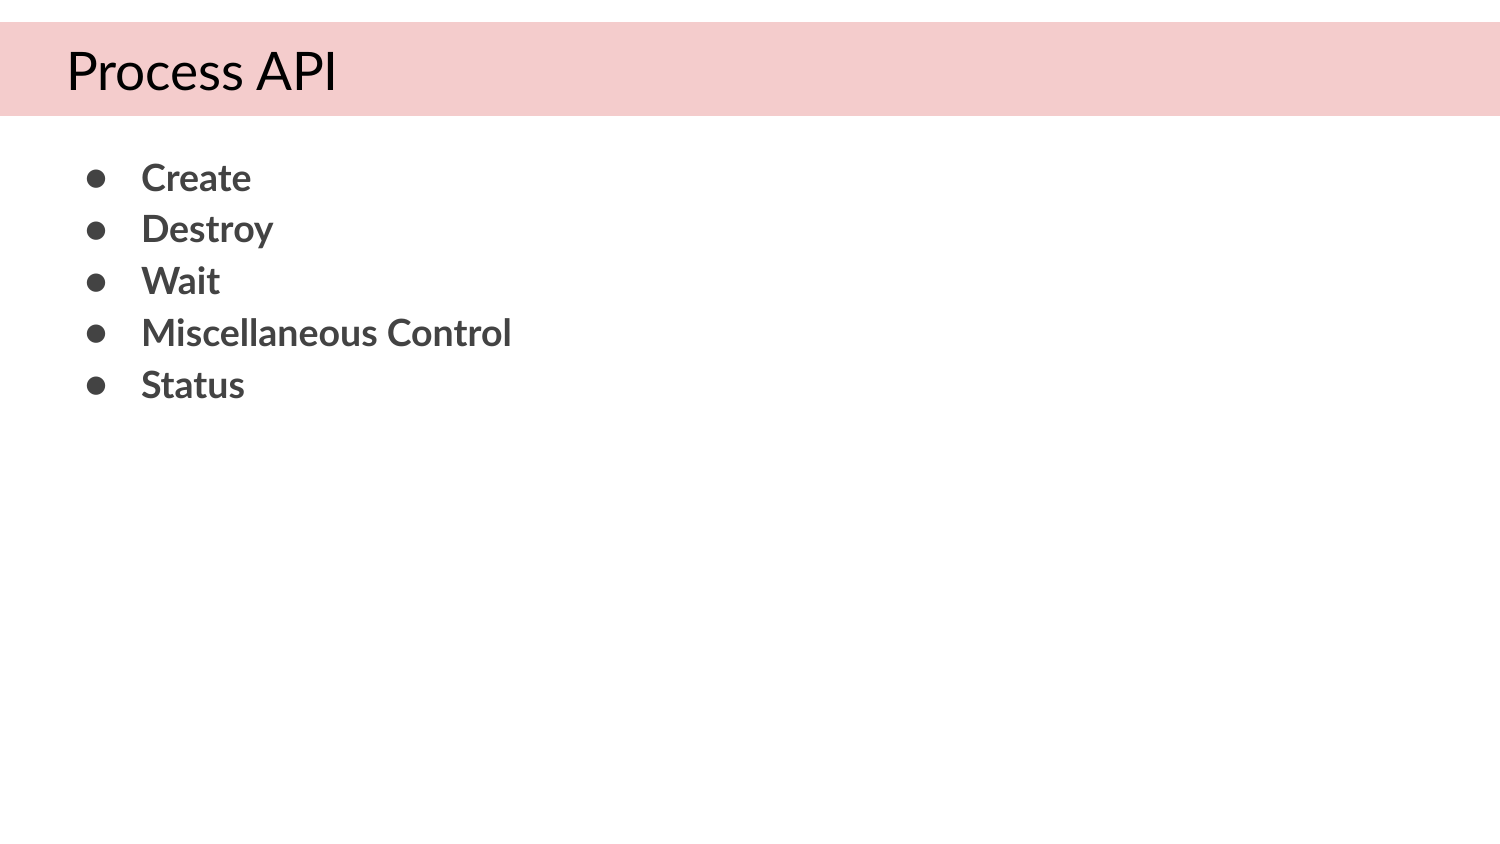

# Process API
Create
Destroy
Wait
Miscellaneous Control
Status